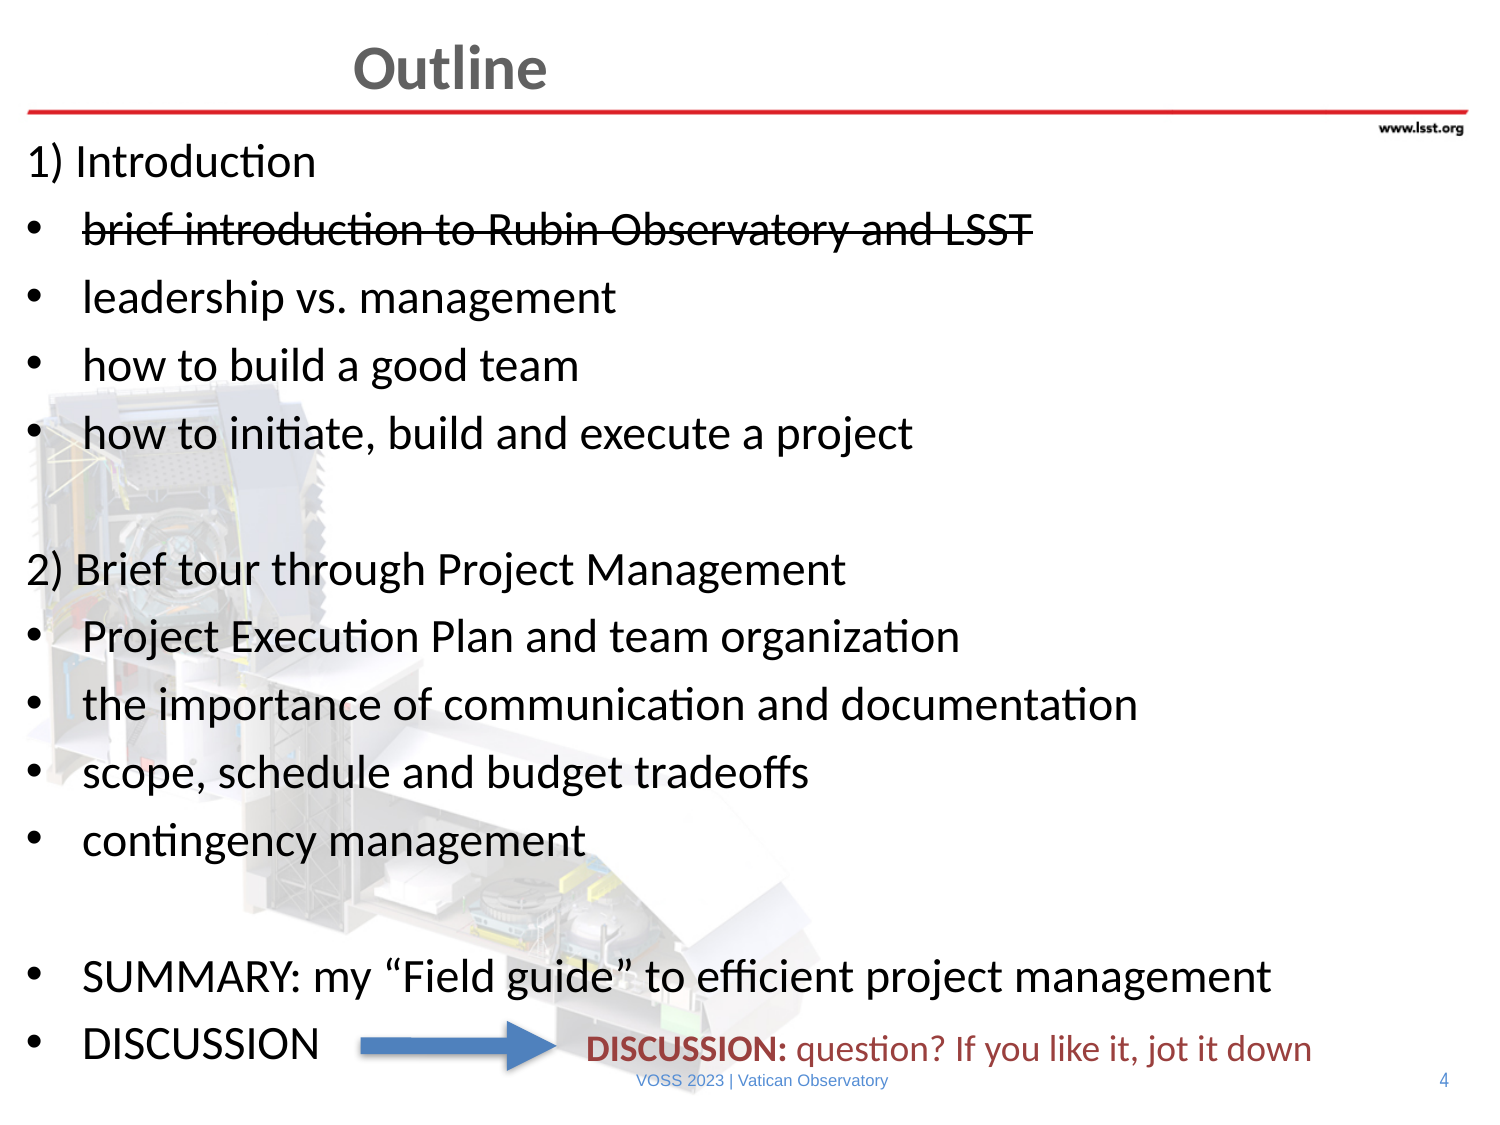

# Outline
1) Introduction
brief introduction to Rubin Observatory and LSST
leadership vs. management
how to build a good team
how to initiate, build and execute a project

2) Brief tour through Project Management
Project Execution Plan and team organization
the importance of communication and documentation
scope, schedule and budget tradeoffs
contingency management

SUMMARY: my “Field guide” to efficient project management
DISCUSSION

DISCUSSION: question? If you like it, jot it down

4